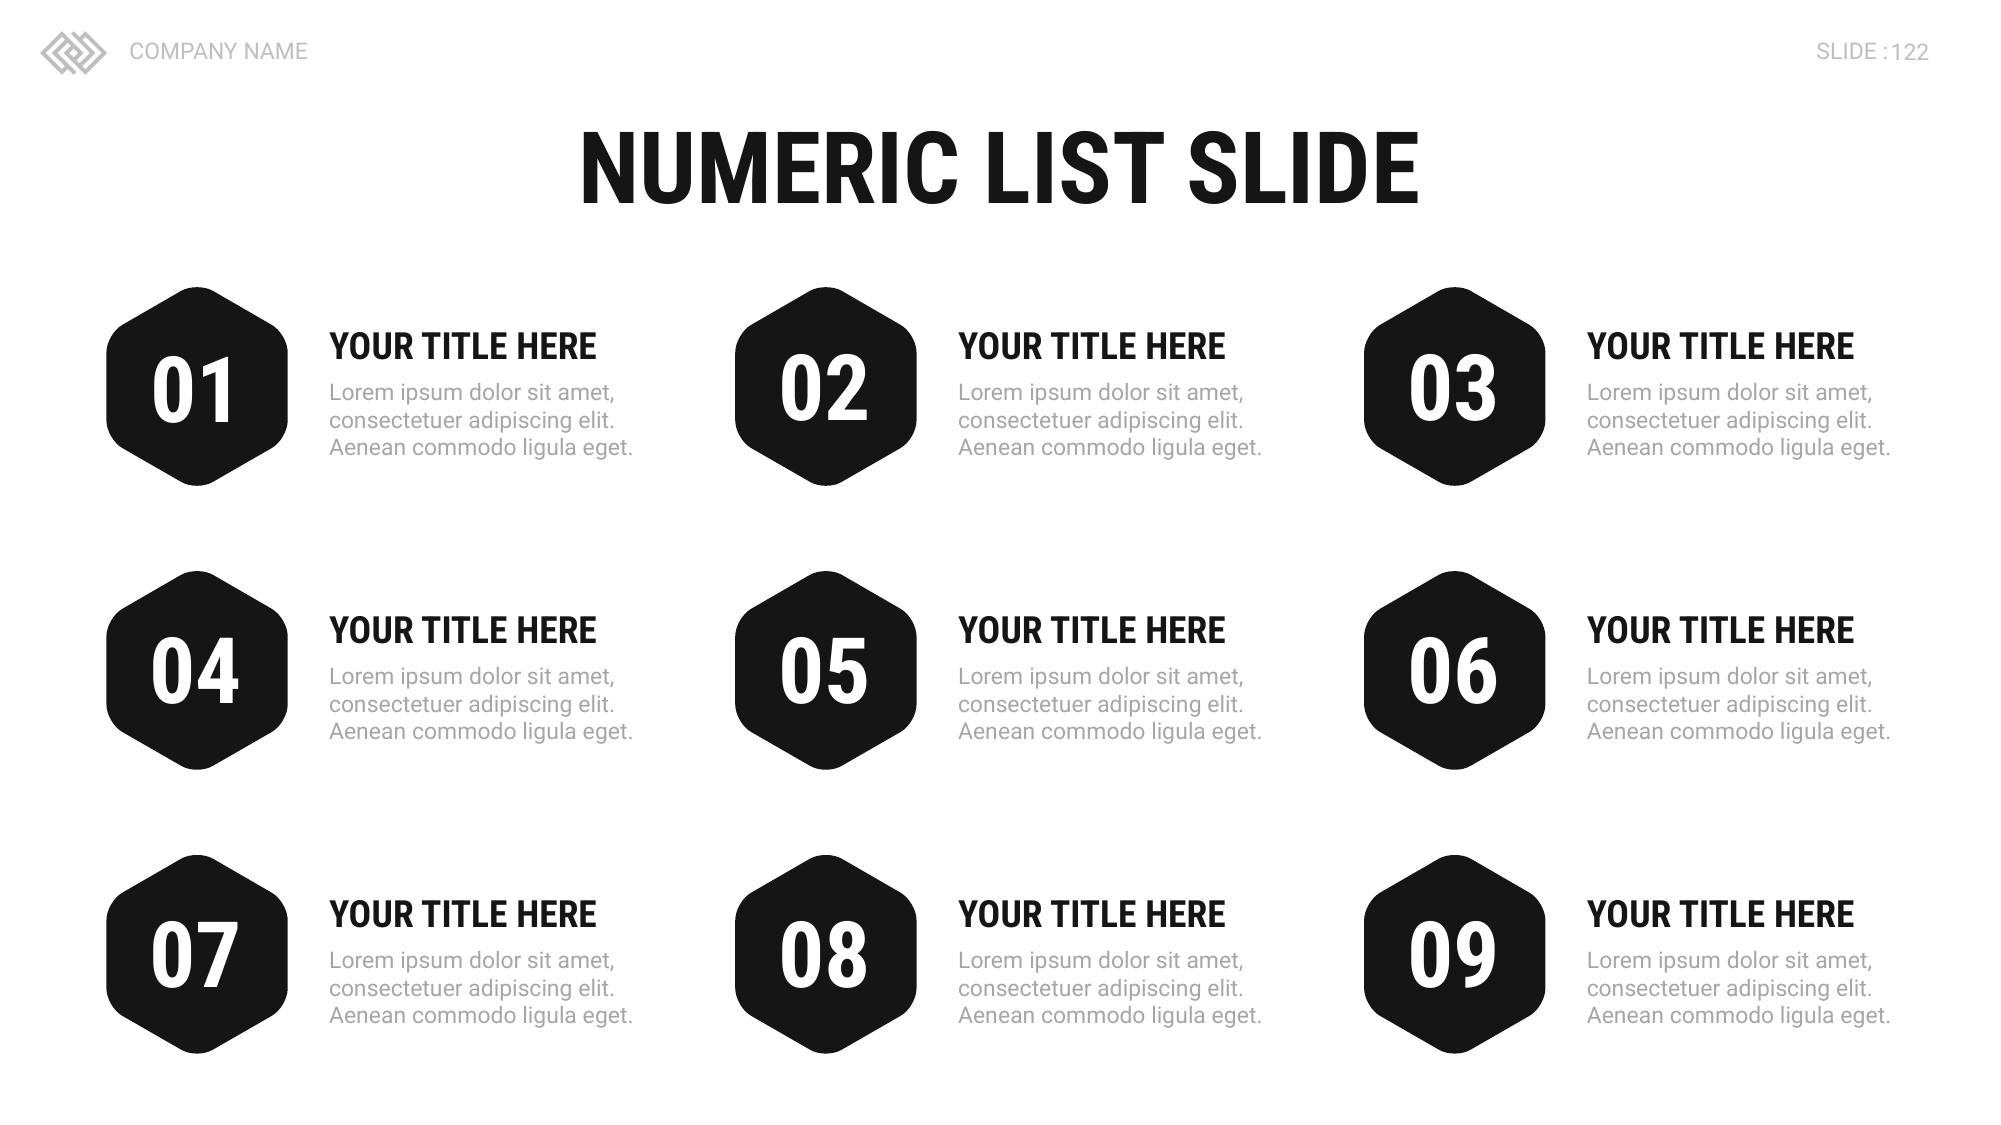

NUMERIC LIST SLIDE

YOUR TITLE HERE
YOUR TITLE HERE
YOUR TITLE HERE
02
03
01
Lorem ipsum dolor sit amet, consectetuer adipiscing elit. Aenean commodo ligula eget.
Lorem ipsum dolor sit amet, consectetuer adipiscing elit. Aenean commodo ligula eget.
Lorem ipsum dolor sit amet, consectetuer adipiscing elit. Aenean commodo ligula eget.

YOUR TITLE HERE
YOUR TITLE HERE
YOUR TITLE HERE
04
05
06
Lorem ipsum dolor sit amet, consectetuer adipiscing elit. Aenean commodo ligula eget.
Lorem ipsum dolor sit amet, consectetuer adipiscing elit. Aenean commodo ligula eget.
Lorem ipsum dolor sit amet, consectetuer adipiscing elit. Aenean commodo ligula eget.

YOUR TITLE HERE
YOUR TITLE HERE
YOUR TITLE HERE
07
08
09
Lorem ipsum dolor sit amet, consectetuer adipiscing elit. Aenean commodo ligula eget.
Lorem ipsum dolor sit amet, consectetuer adipiscing elit. Aenean commodo ligula eget.
Lorem ipsum dolor sit amet, consectetuer adipiscing elit. Aenean commodo ligula eget.